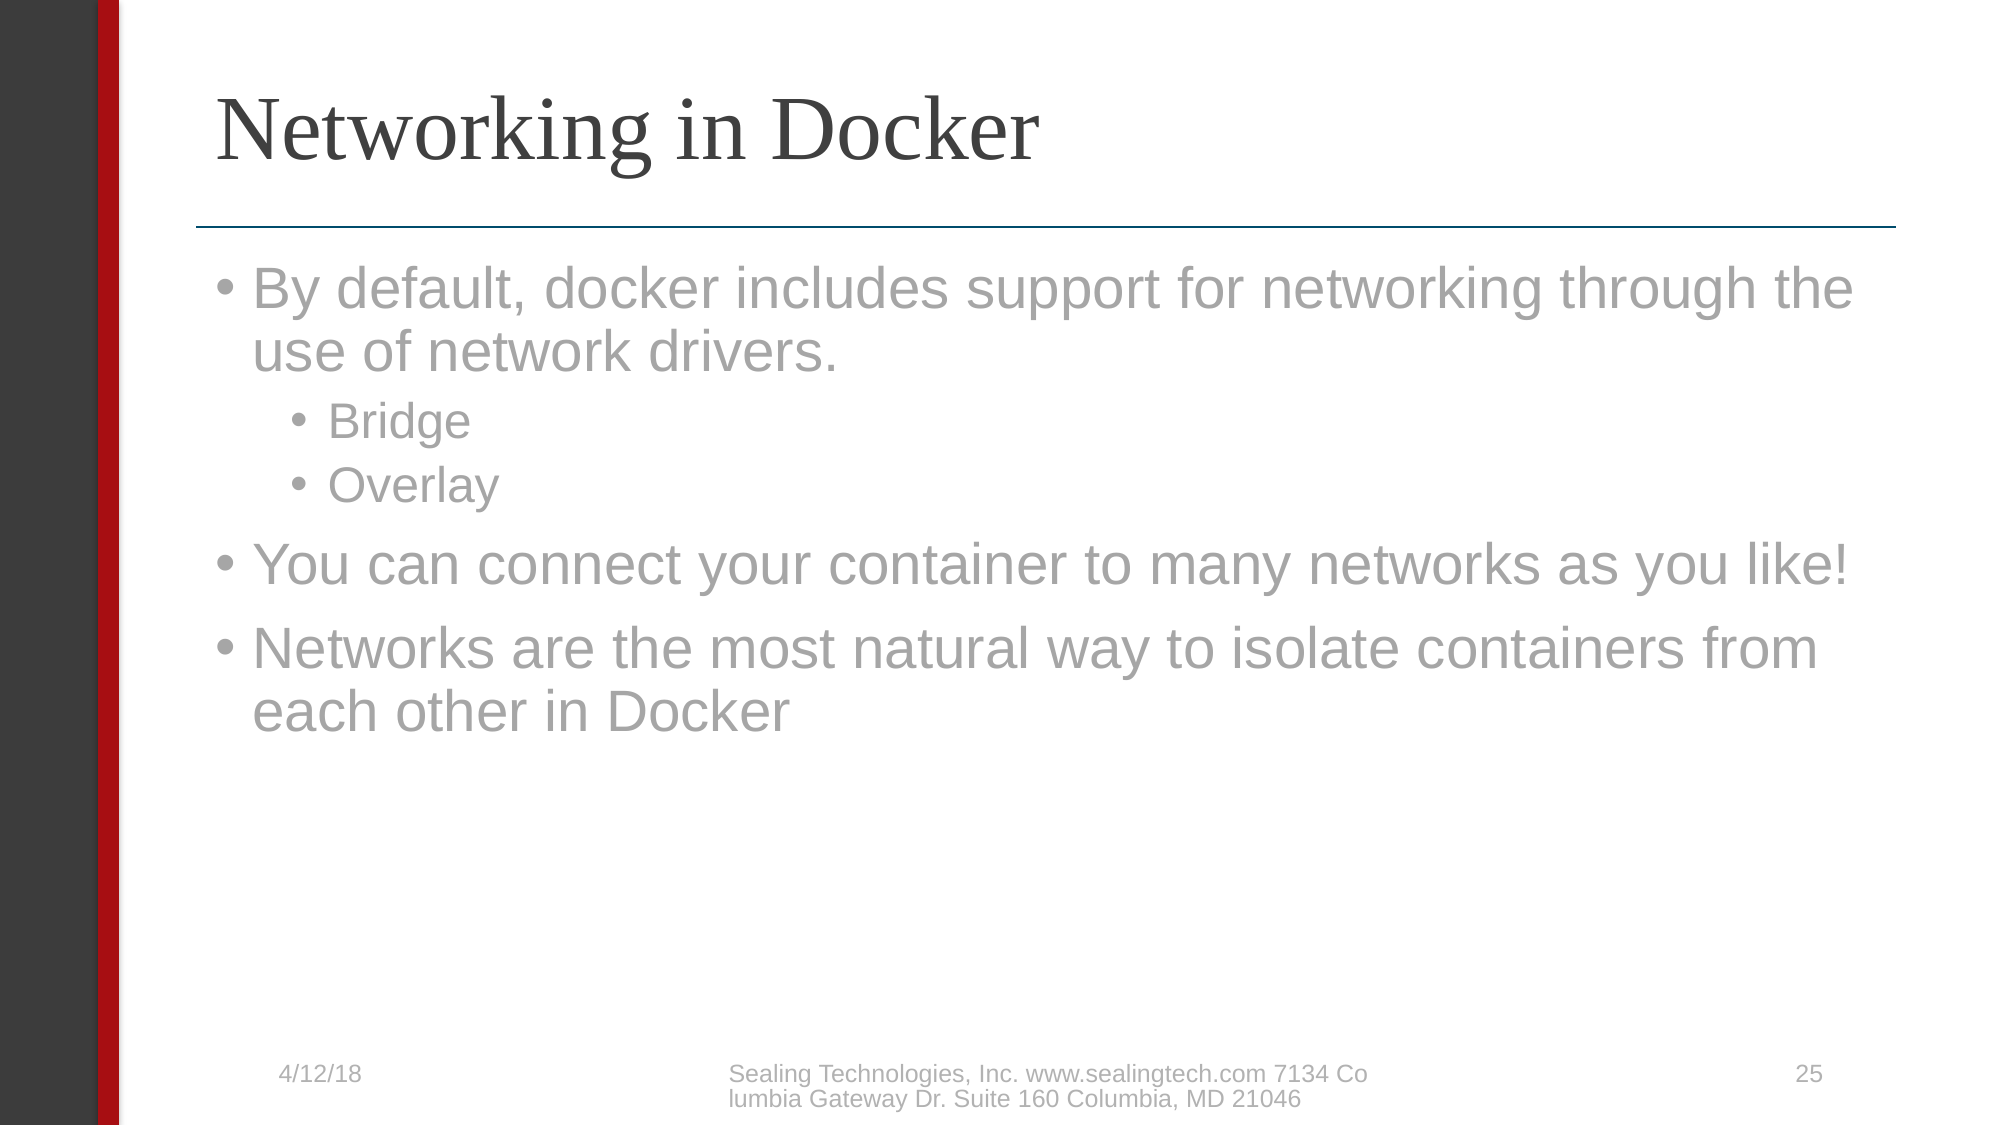

# Networking in Docker
By default, docker includes support for networking through the use of network drivers.
Bridge
Overlay
You can connect your container to many networks as you like!
Networks are the most natural way to isolate containers from each other in Docker
Sealing Technologies, Inc. www.sealingtech.com 7134 Columbia Gateway Dr. Suite 160 Columbia, MD 21046
4/12/18
25